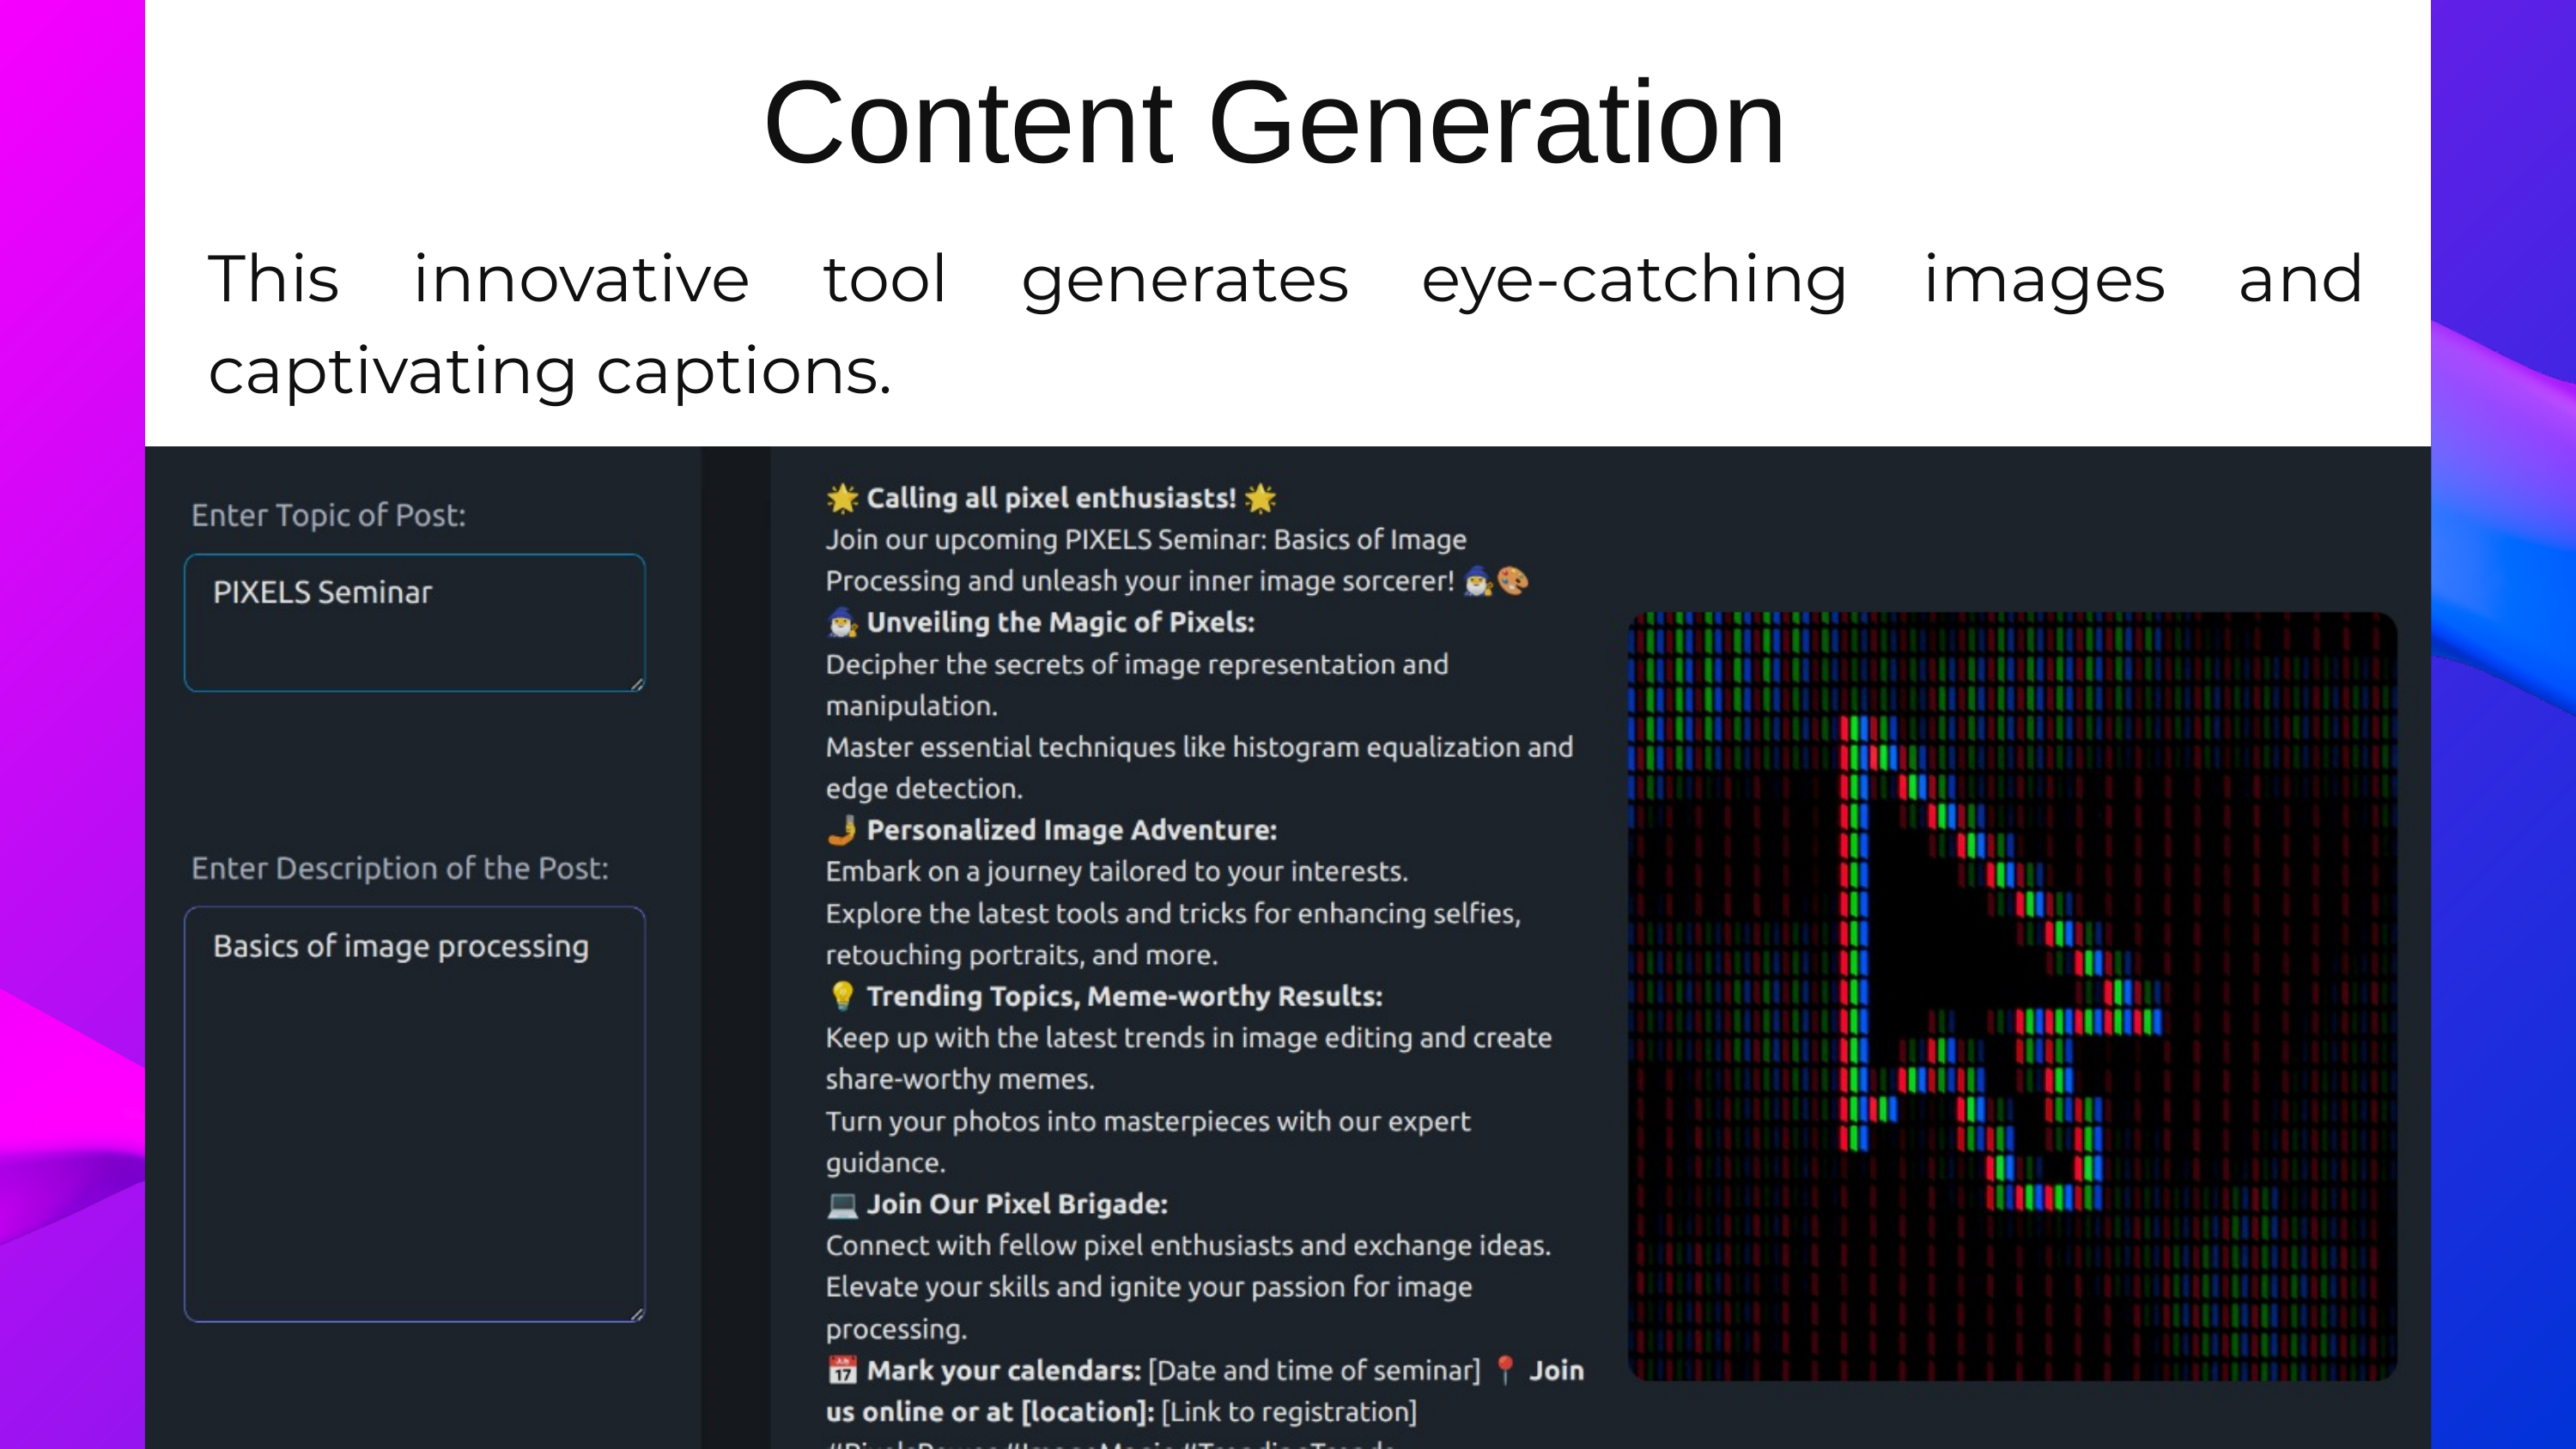

Content Generation
This innovative tool generates eye-catching images and captivating captions.